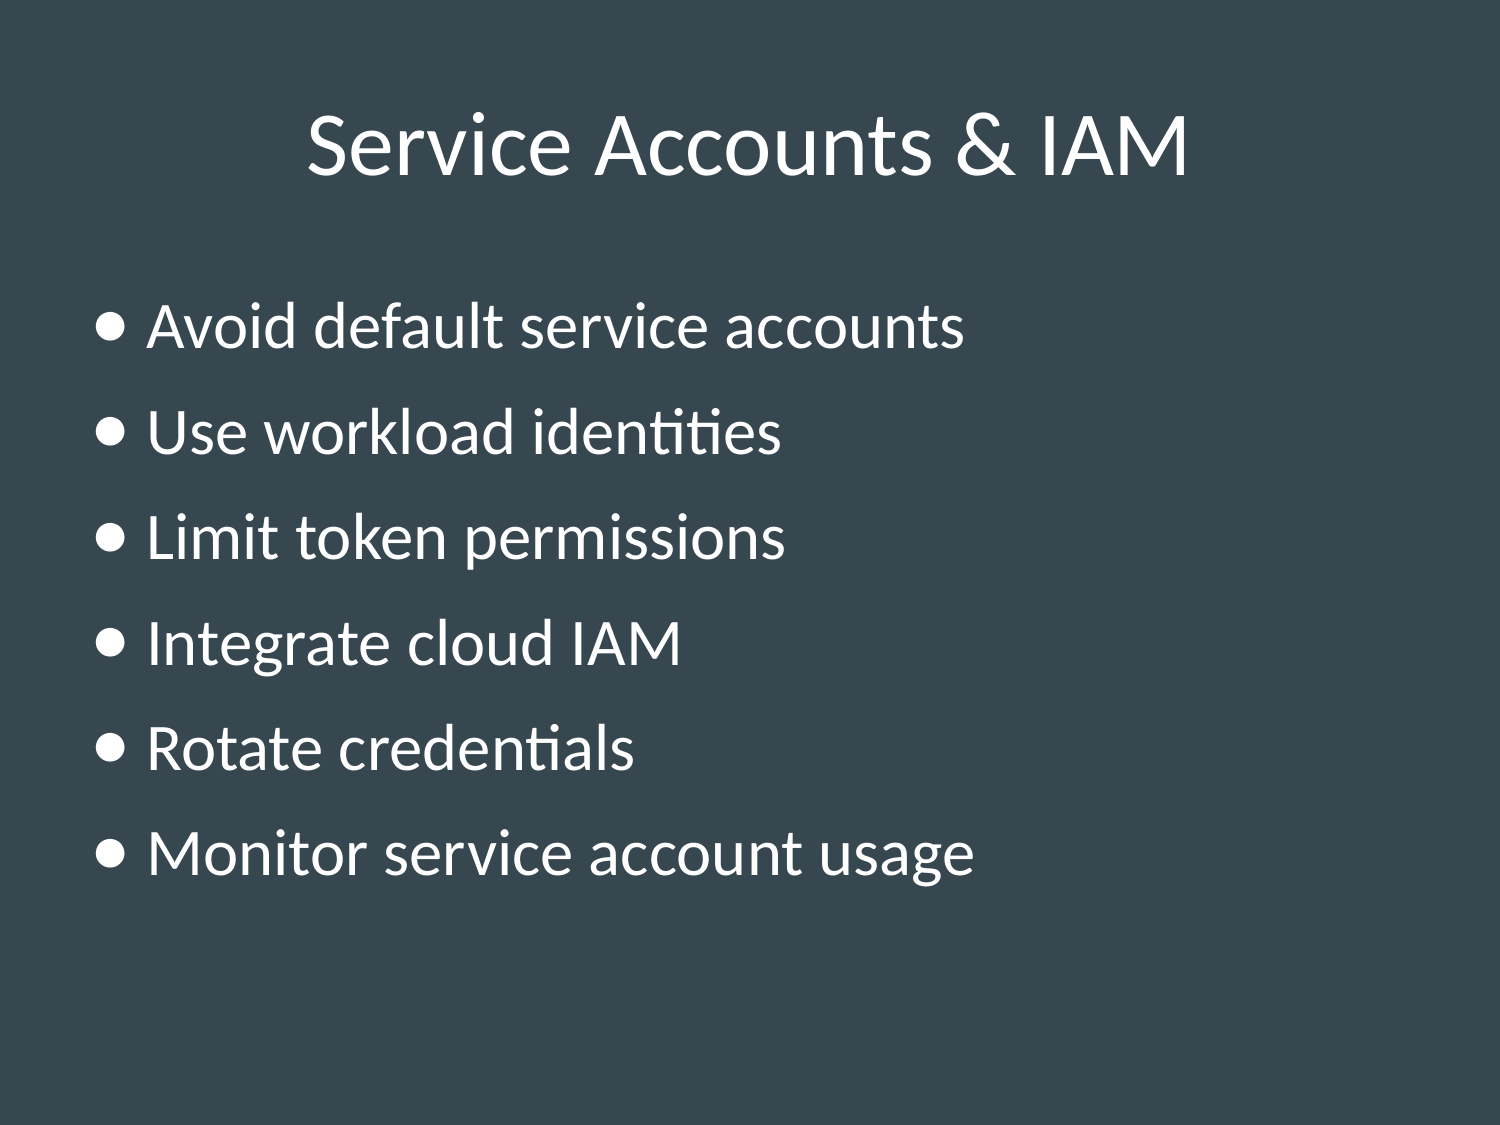

# Service Accounts & IAM
Avoid default service accounts
Use workload identities
Limit token permissions
Integrate cloud IAM
Rotate credentials
Monitor service account usage